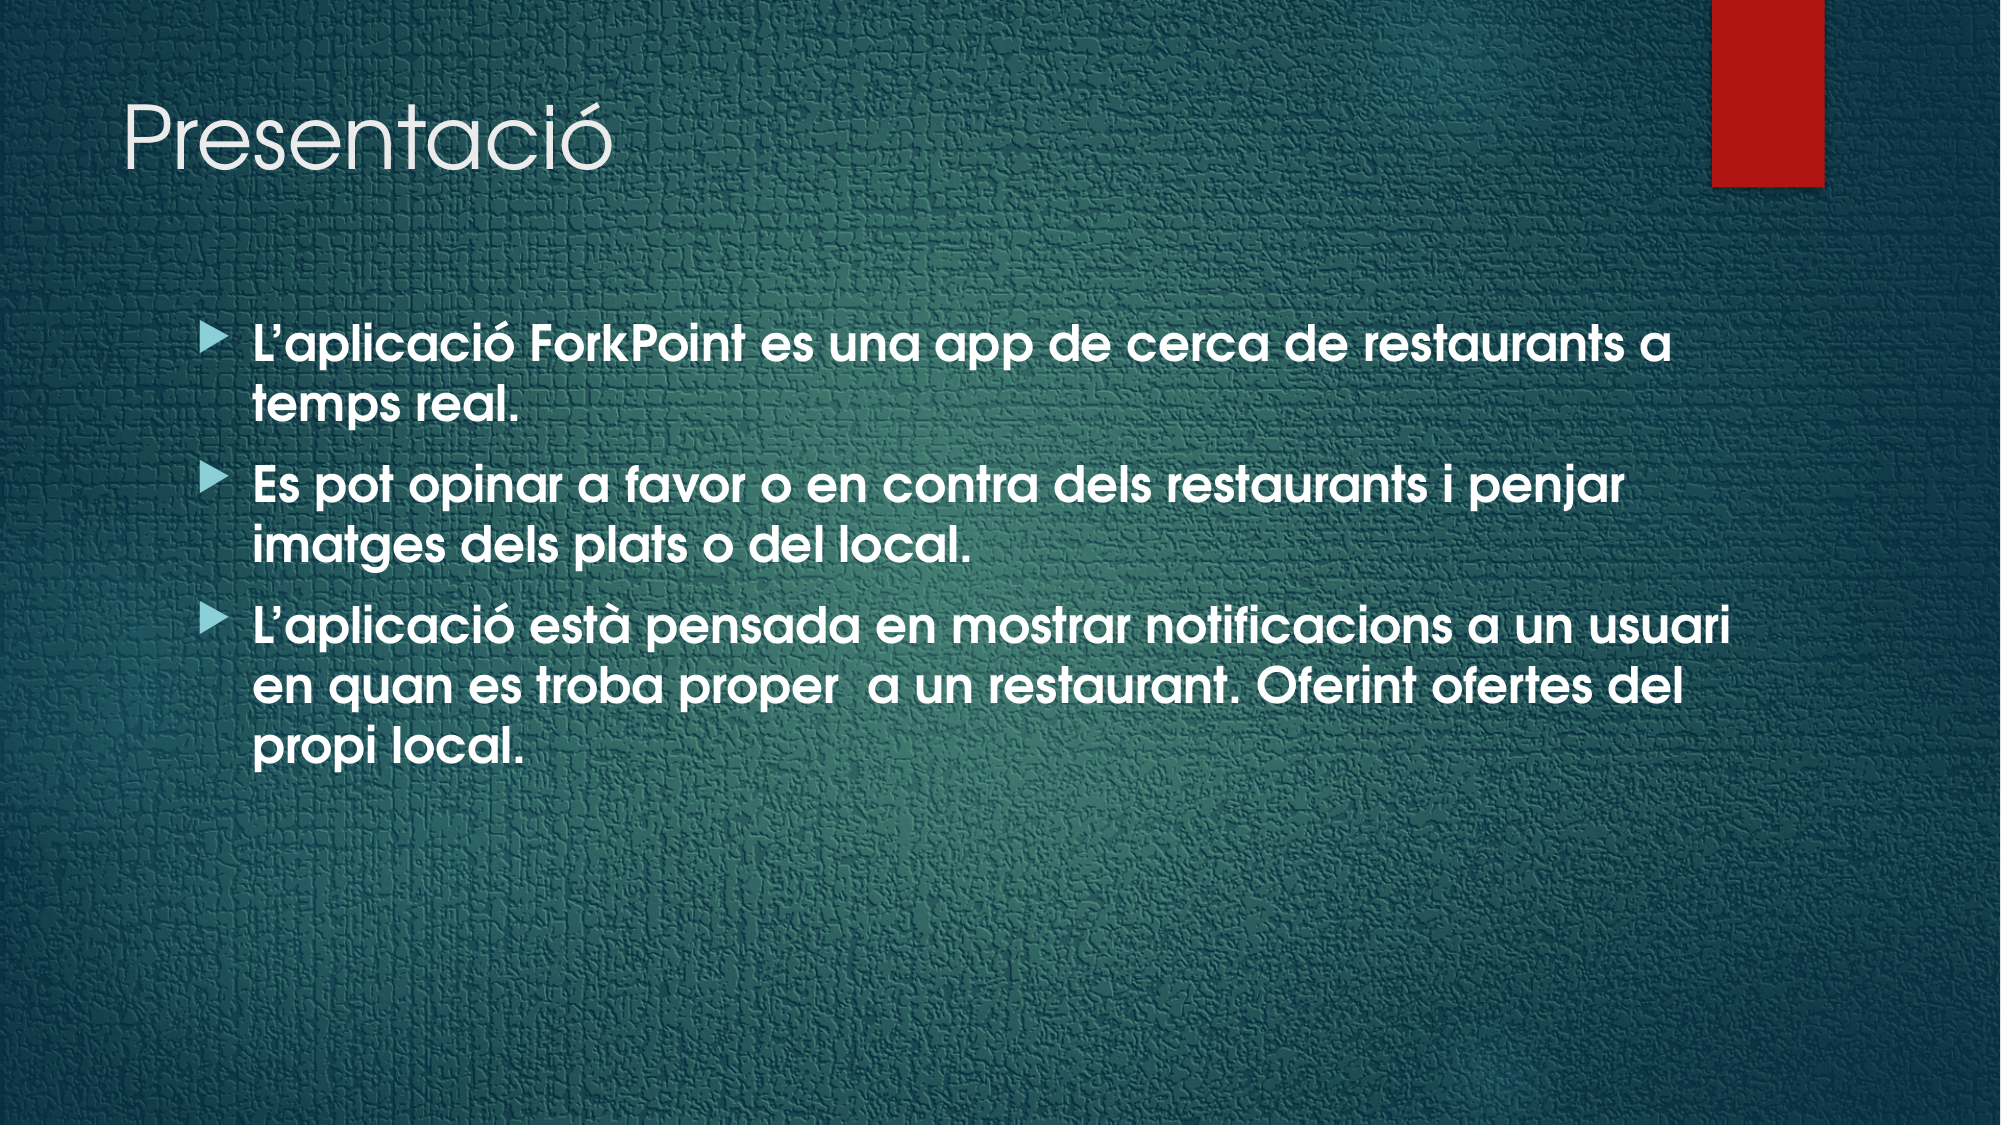

# Presentació
L’aplicació ForkPoint es una app de cerca de restaurants a temps real.
Es pot opinar a favor o en contra dels restaurants i penjar imatges dels plats o del local.
L’aplicació està pensada en mostrar notificacions a un usuari en quan es troba proper  a un restaurant. Oferint ofertes del propi local.